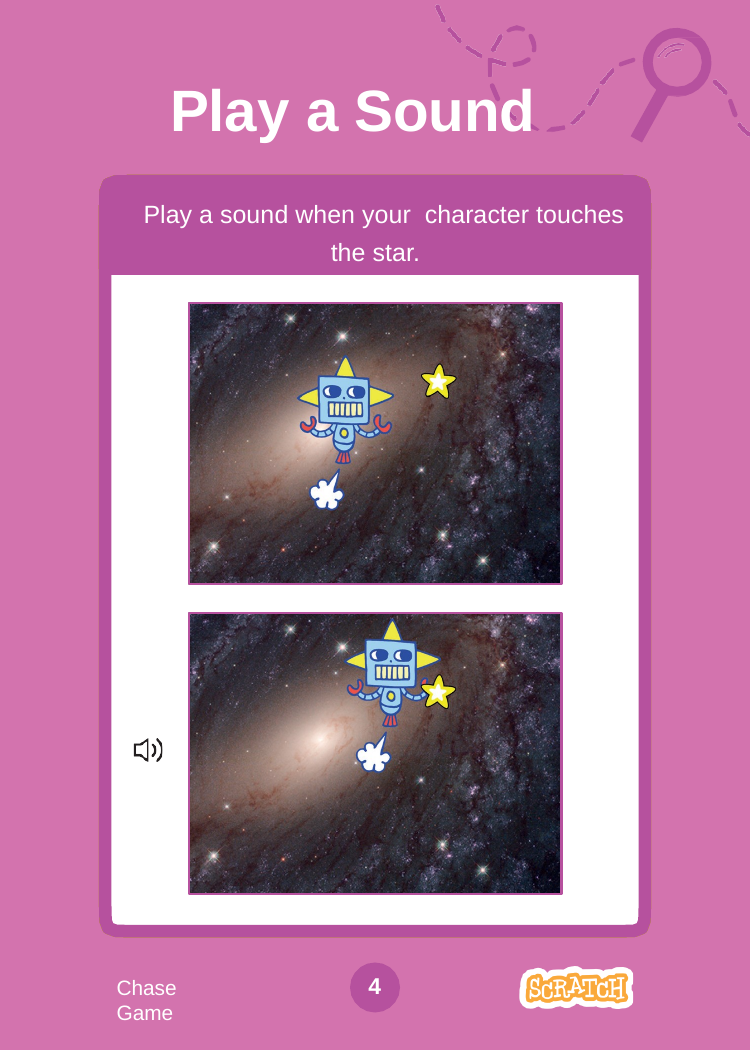

# Play a Sound

Play a sound when your  character touches the star.

4
Chase Game